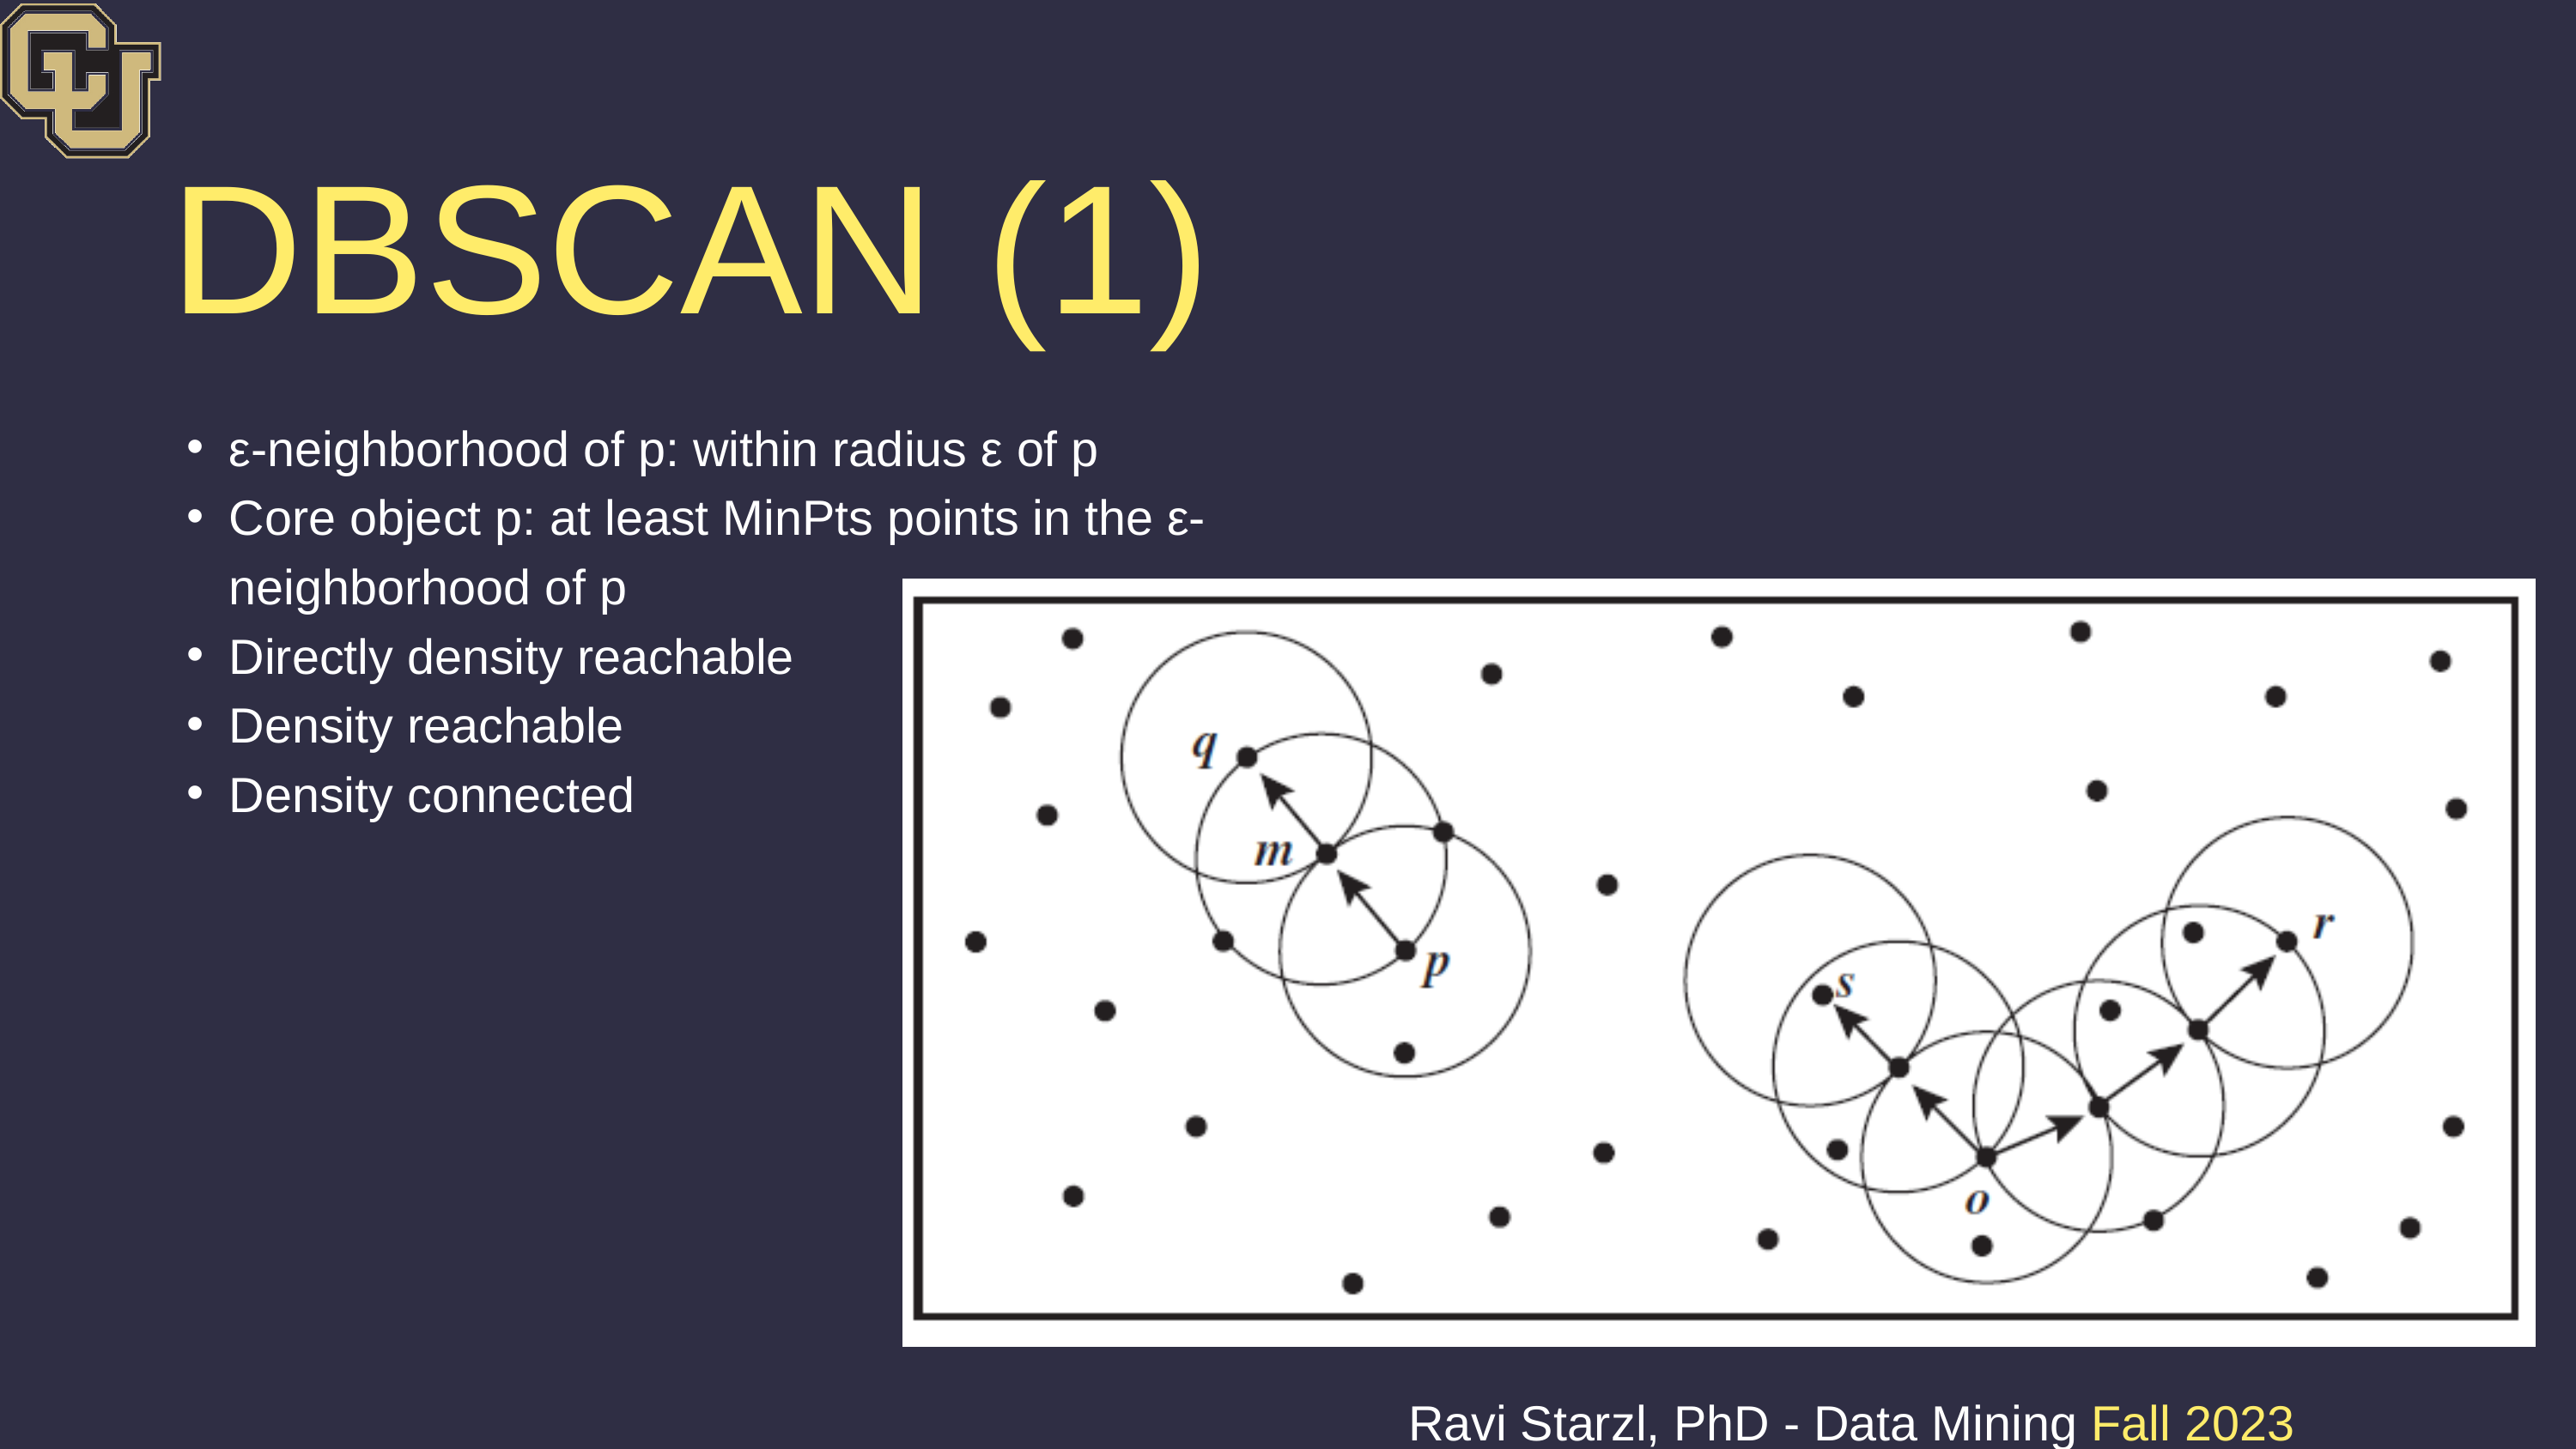

DBSCAN (1)
ε-neighborhood of p: within radius ε of p
Core object p: at least MinPts points in the ε-neighborhood of p
Directly density reachable
Density reachable
Density connected

Ravi Starzl, PhD - Data Mining Fall 2023